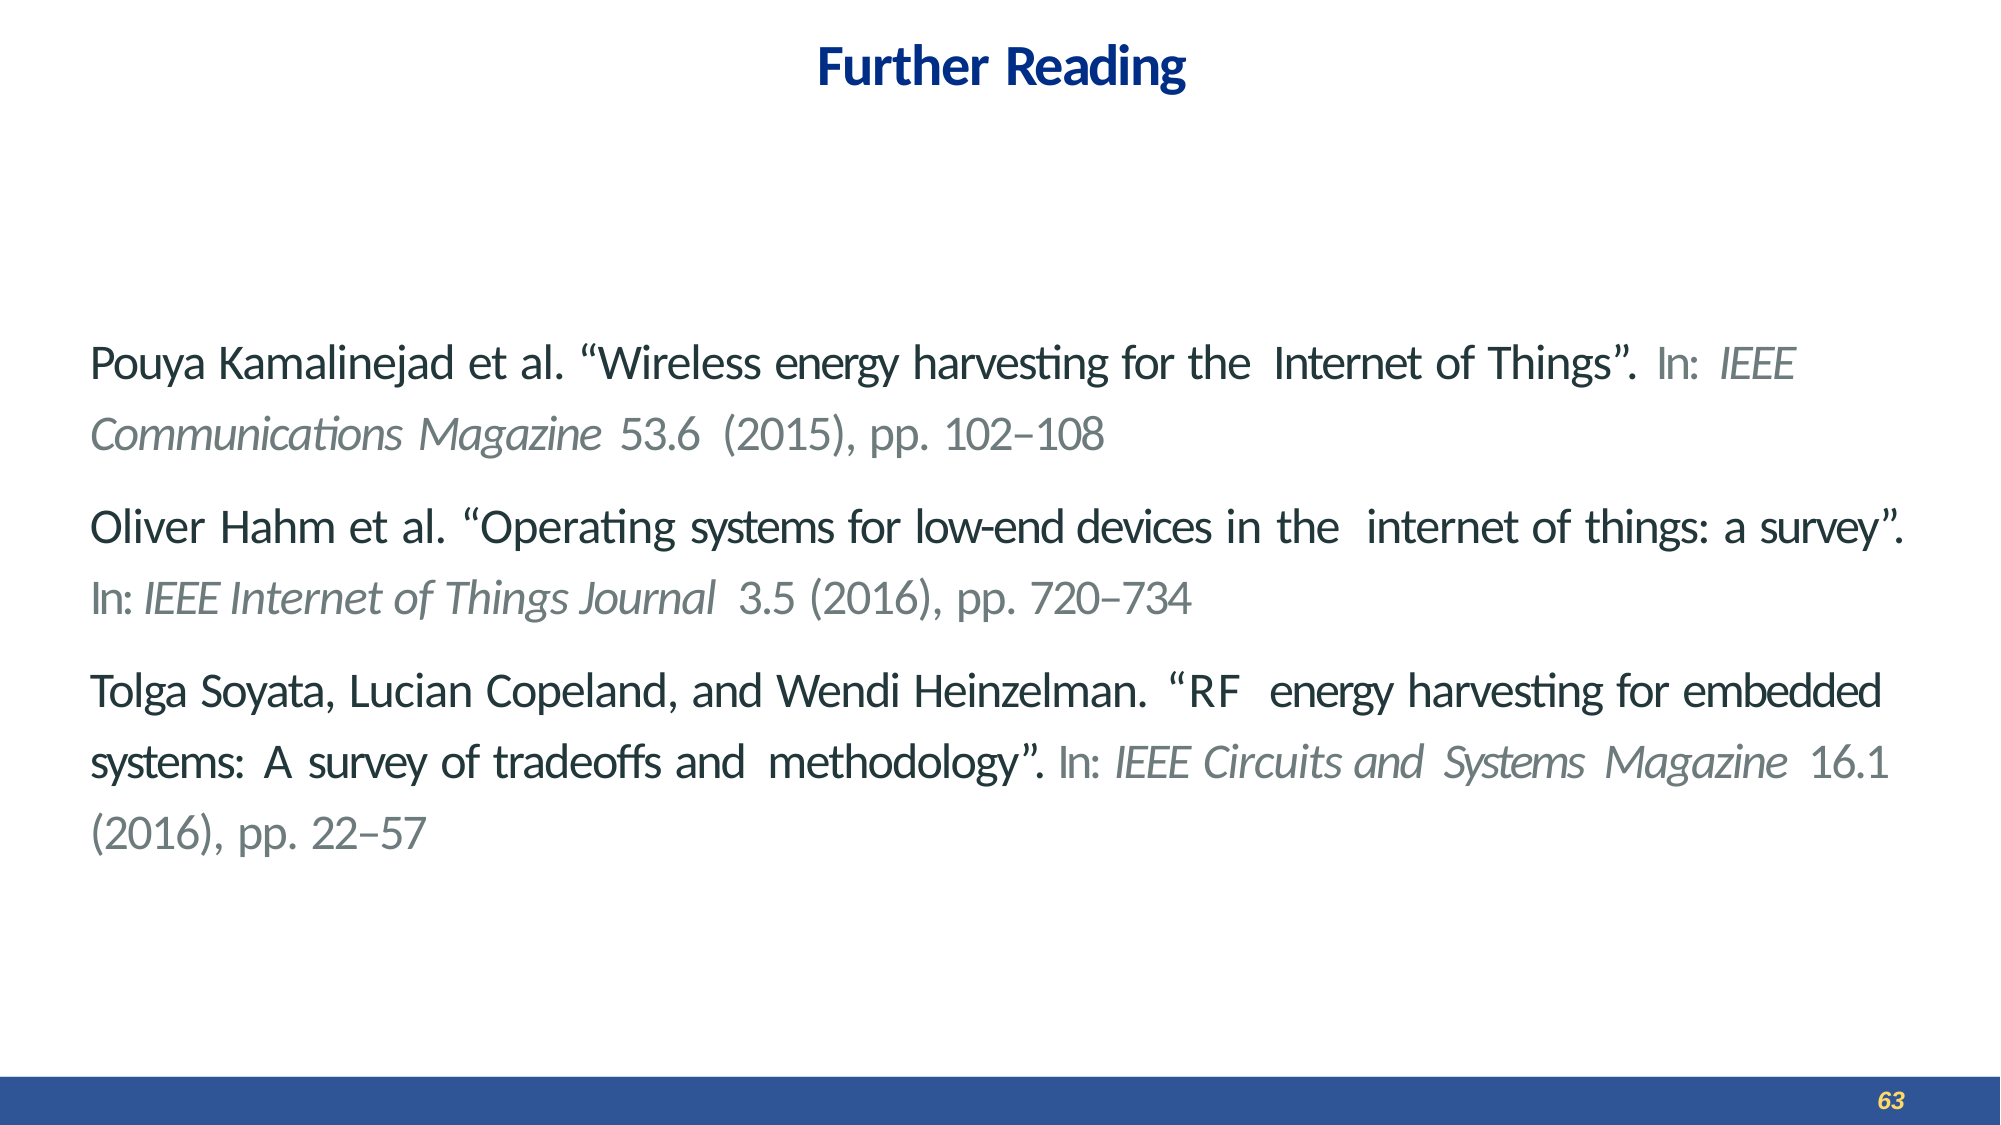

# Further Reading
Pouya Kamalinejad et al. “Wireless energy harvesting for the  Internet of Things”. In: IEEE Communications Magazine 53.6  (2015), pp. 102–108
Oliver Hahm et al. “Operating systems for low-end devices in the  internet of things: a survey”. In: IEEE Internet of Things Journal  3.5 (2016), pp. 720–734
Tolga Soyata, Lucian Copeland, and Wendi Heinzelman. “RF  energy harvesting for embedded systems: A survey of tradeoffs and  methodology”. In: IEEE Circuits and Systems Magazine 16.1  (2016), pp. 22–57